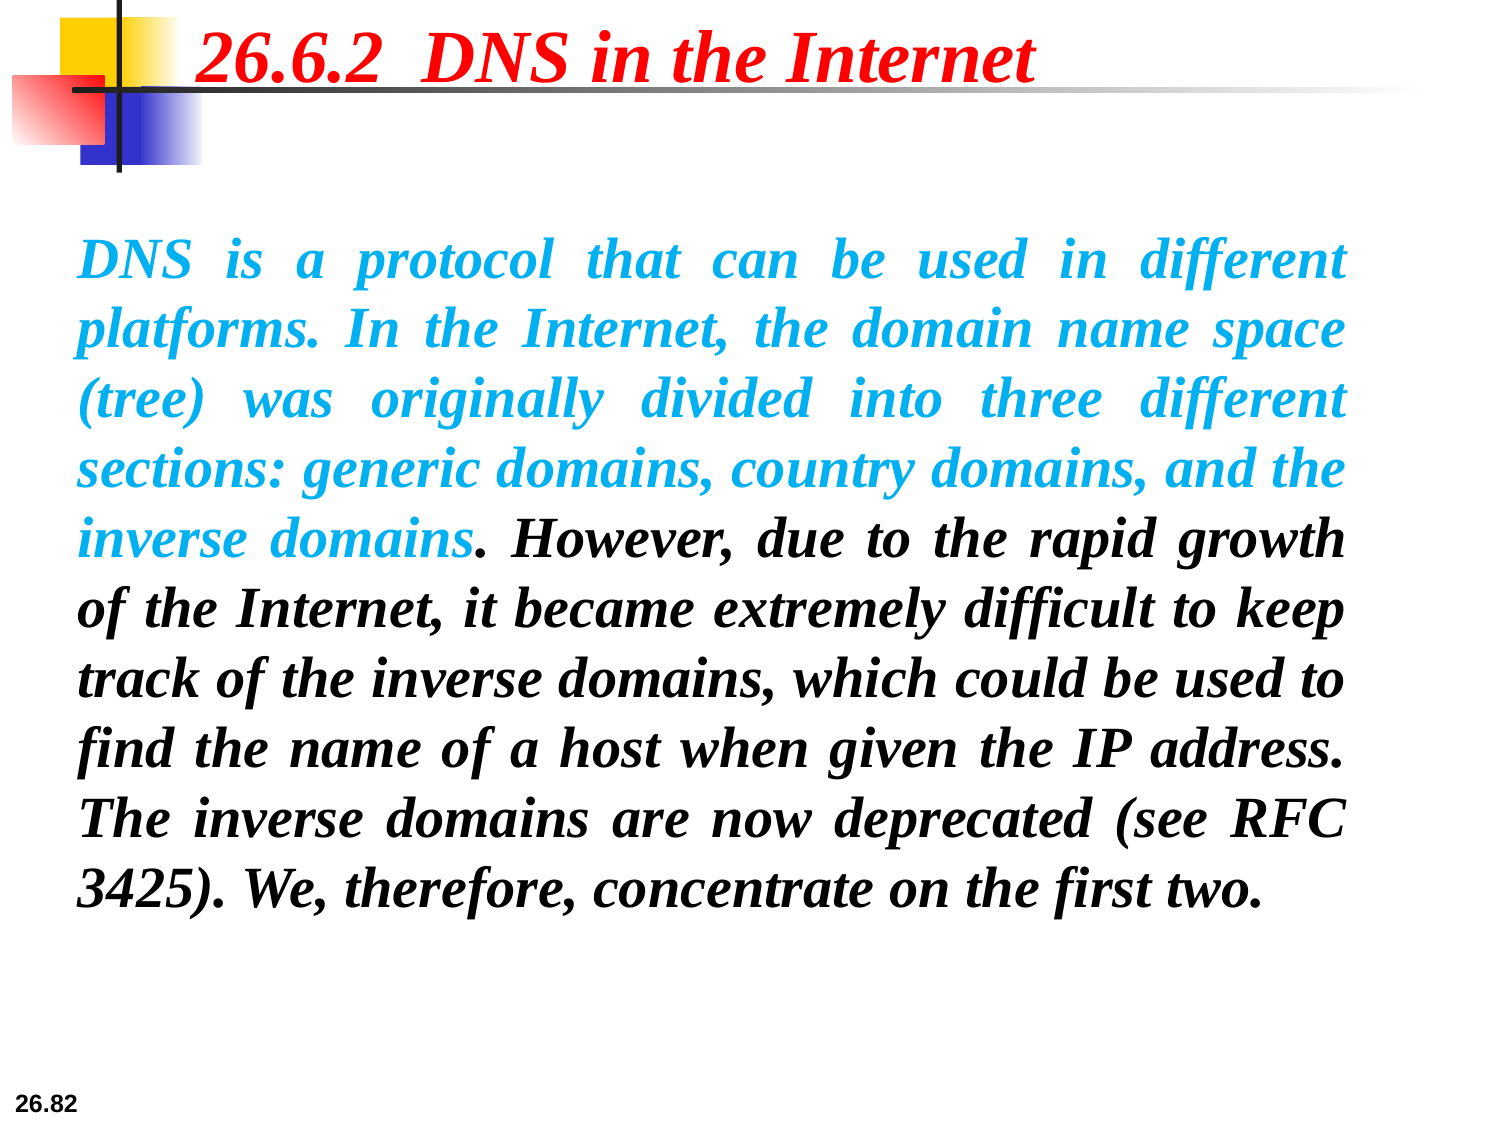

26.6.2  DNS in the Internet

DNS is a protocol that can be used in different platforms. In the Internet, the domain name space (tree) was originally divided into three different sections: generic domains, country domains, and the inverse domains. However, due to the rapid growth of the Internet, it became extremely difficult to keep track of the inverse domains, which could be used to find the name of a host when given the IP address. The inverse domains are now deprecated (see RFC 3425). We, therefore, concentrate on the first two.
26.82